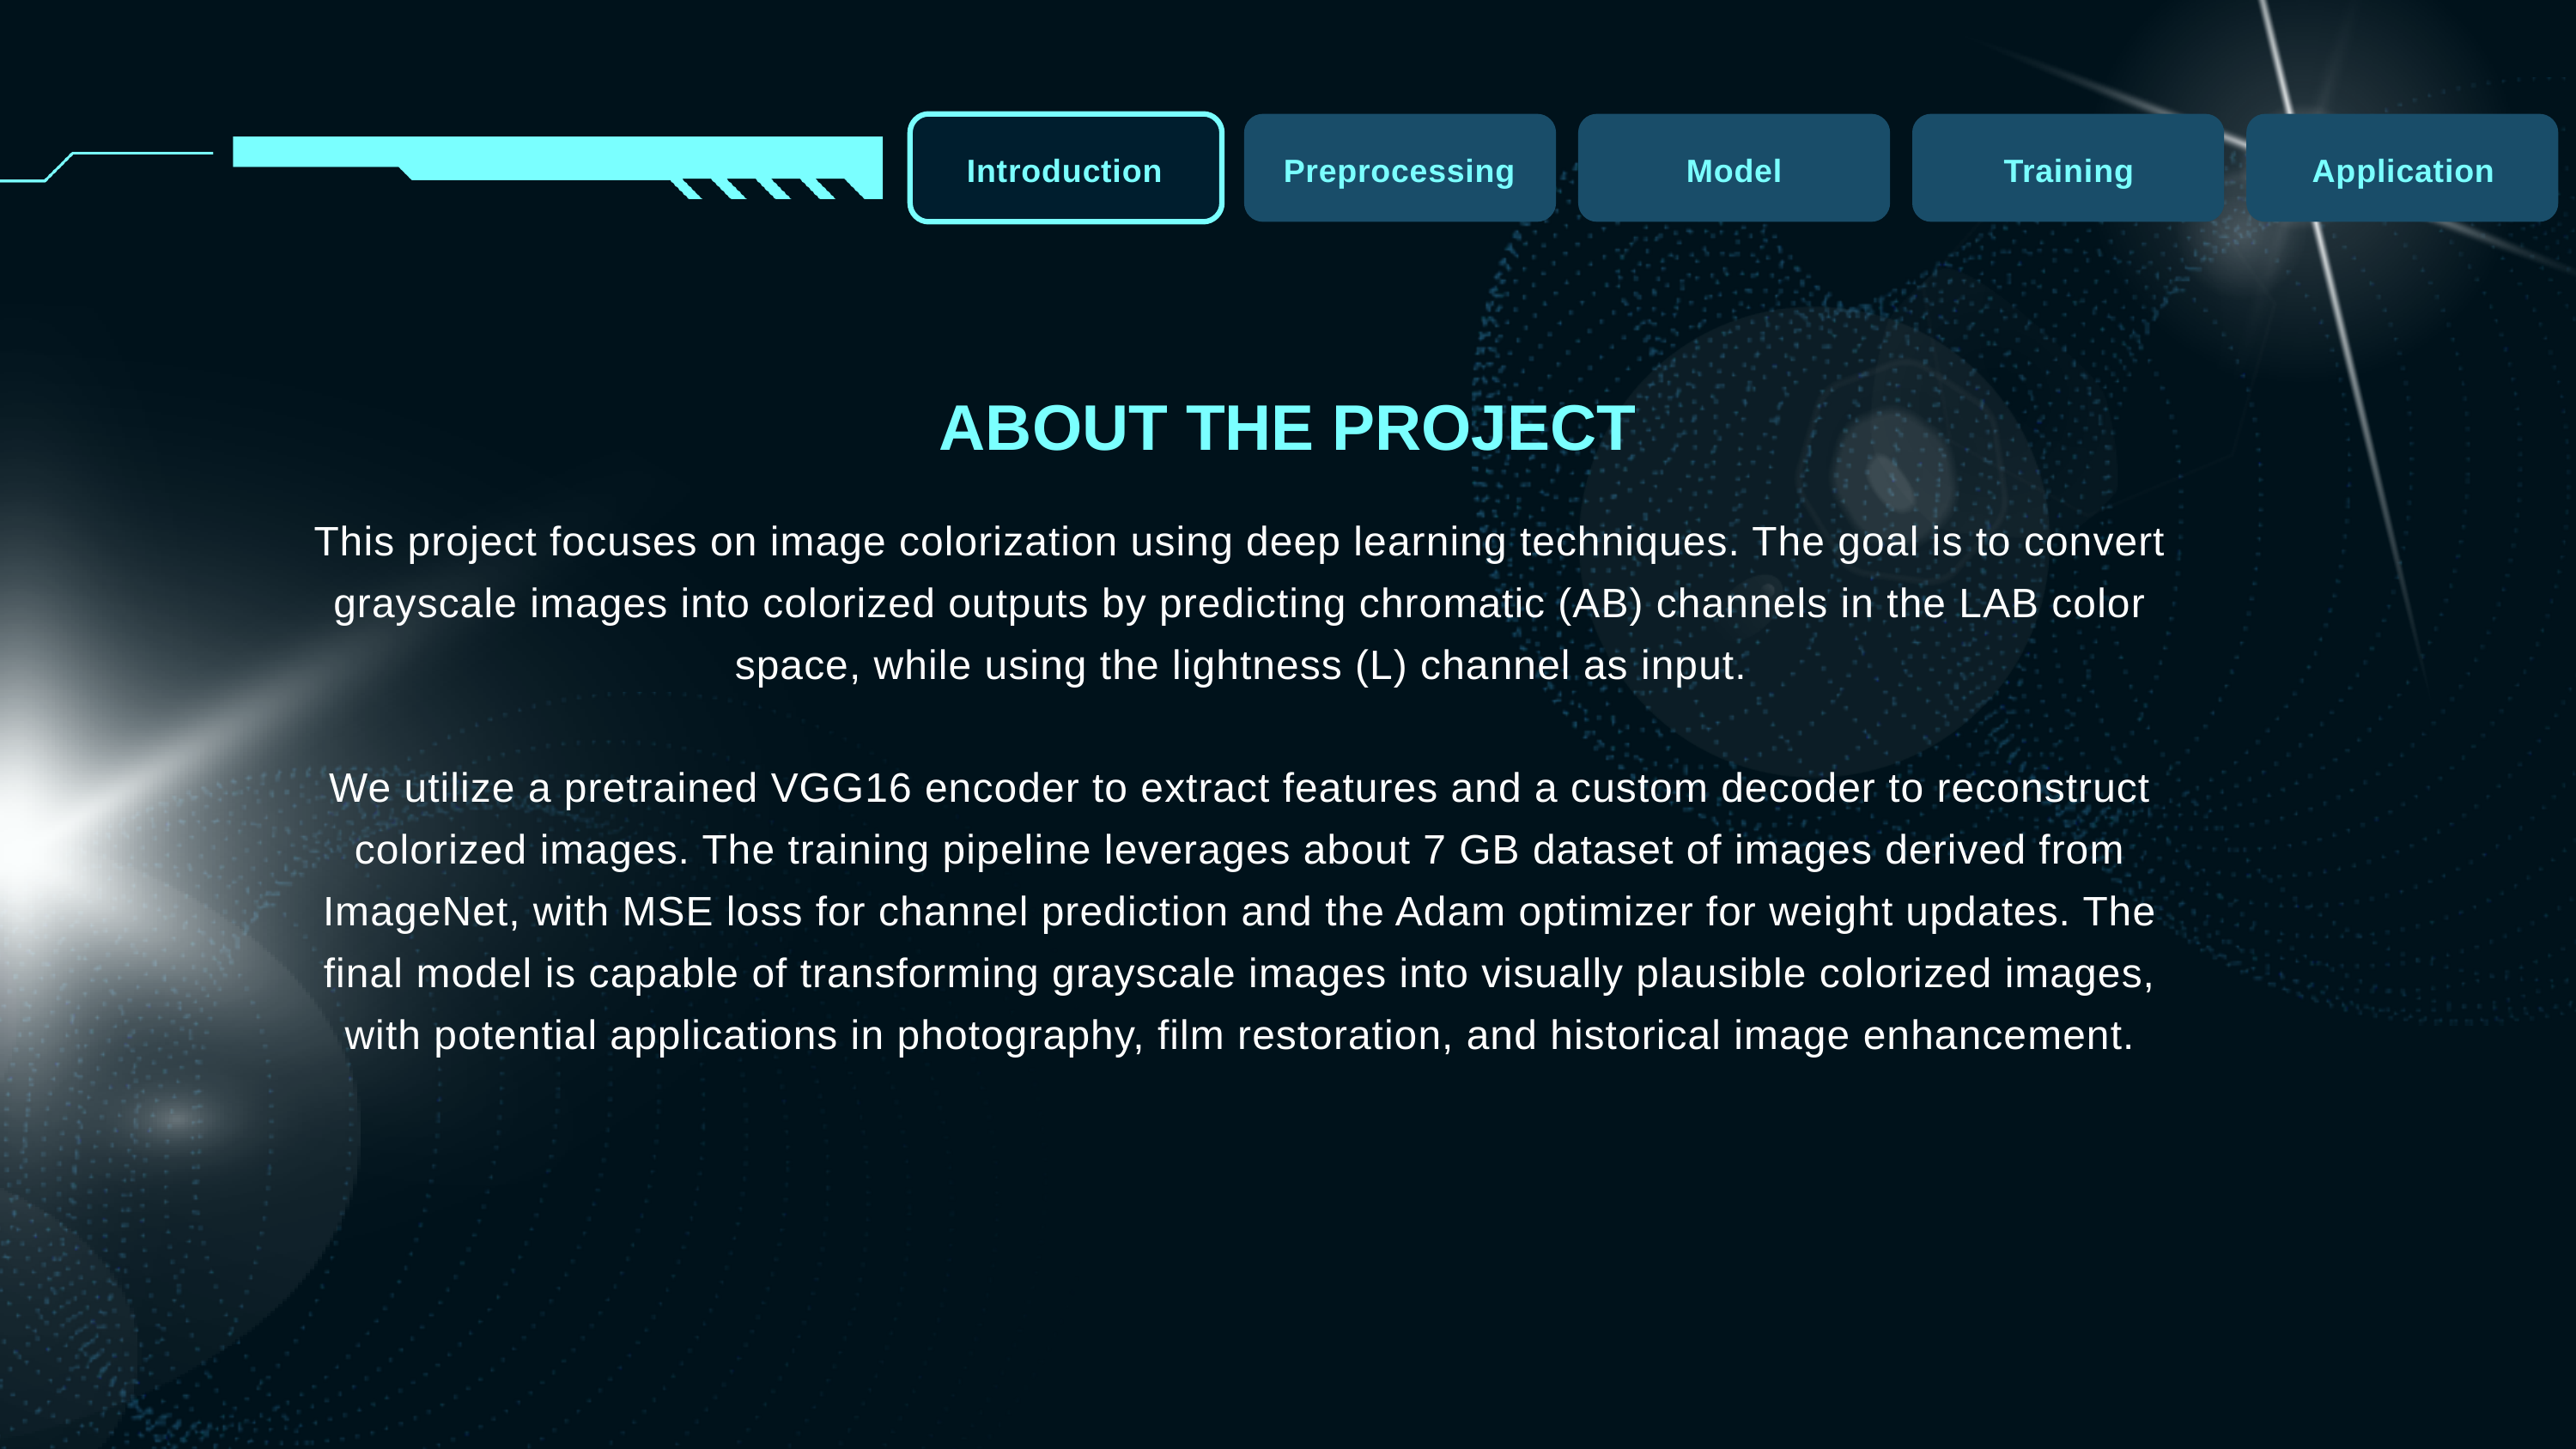

Introduction
Preprocessing
Model
Training
Application
ABOUT THE PROJECT
This project focuses on image colorization using deep learning techniques. The goal is to convert grayscale images into colorized outputs by predicting chromatic (AB) channels in the LAB color space, while using the lightness (L) channel as input.

We utilize a pretrained VGG16 encoder to extract features and a custom decoder to reconstruct colorized images. The training pipeline leverages about 7 GB dataset of images derived from ImageNet, with MSE loss for channel prediction and the Adam optimizer for weight updates. The final model is capable of transforming grayscale images into visually plausible colorized images, with potential applications in photography, film restoration, and historical image enhancement.